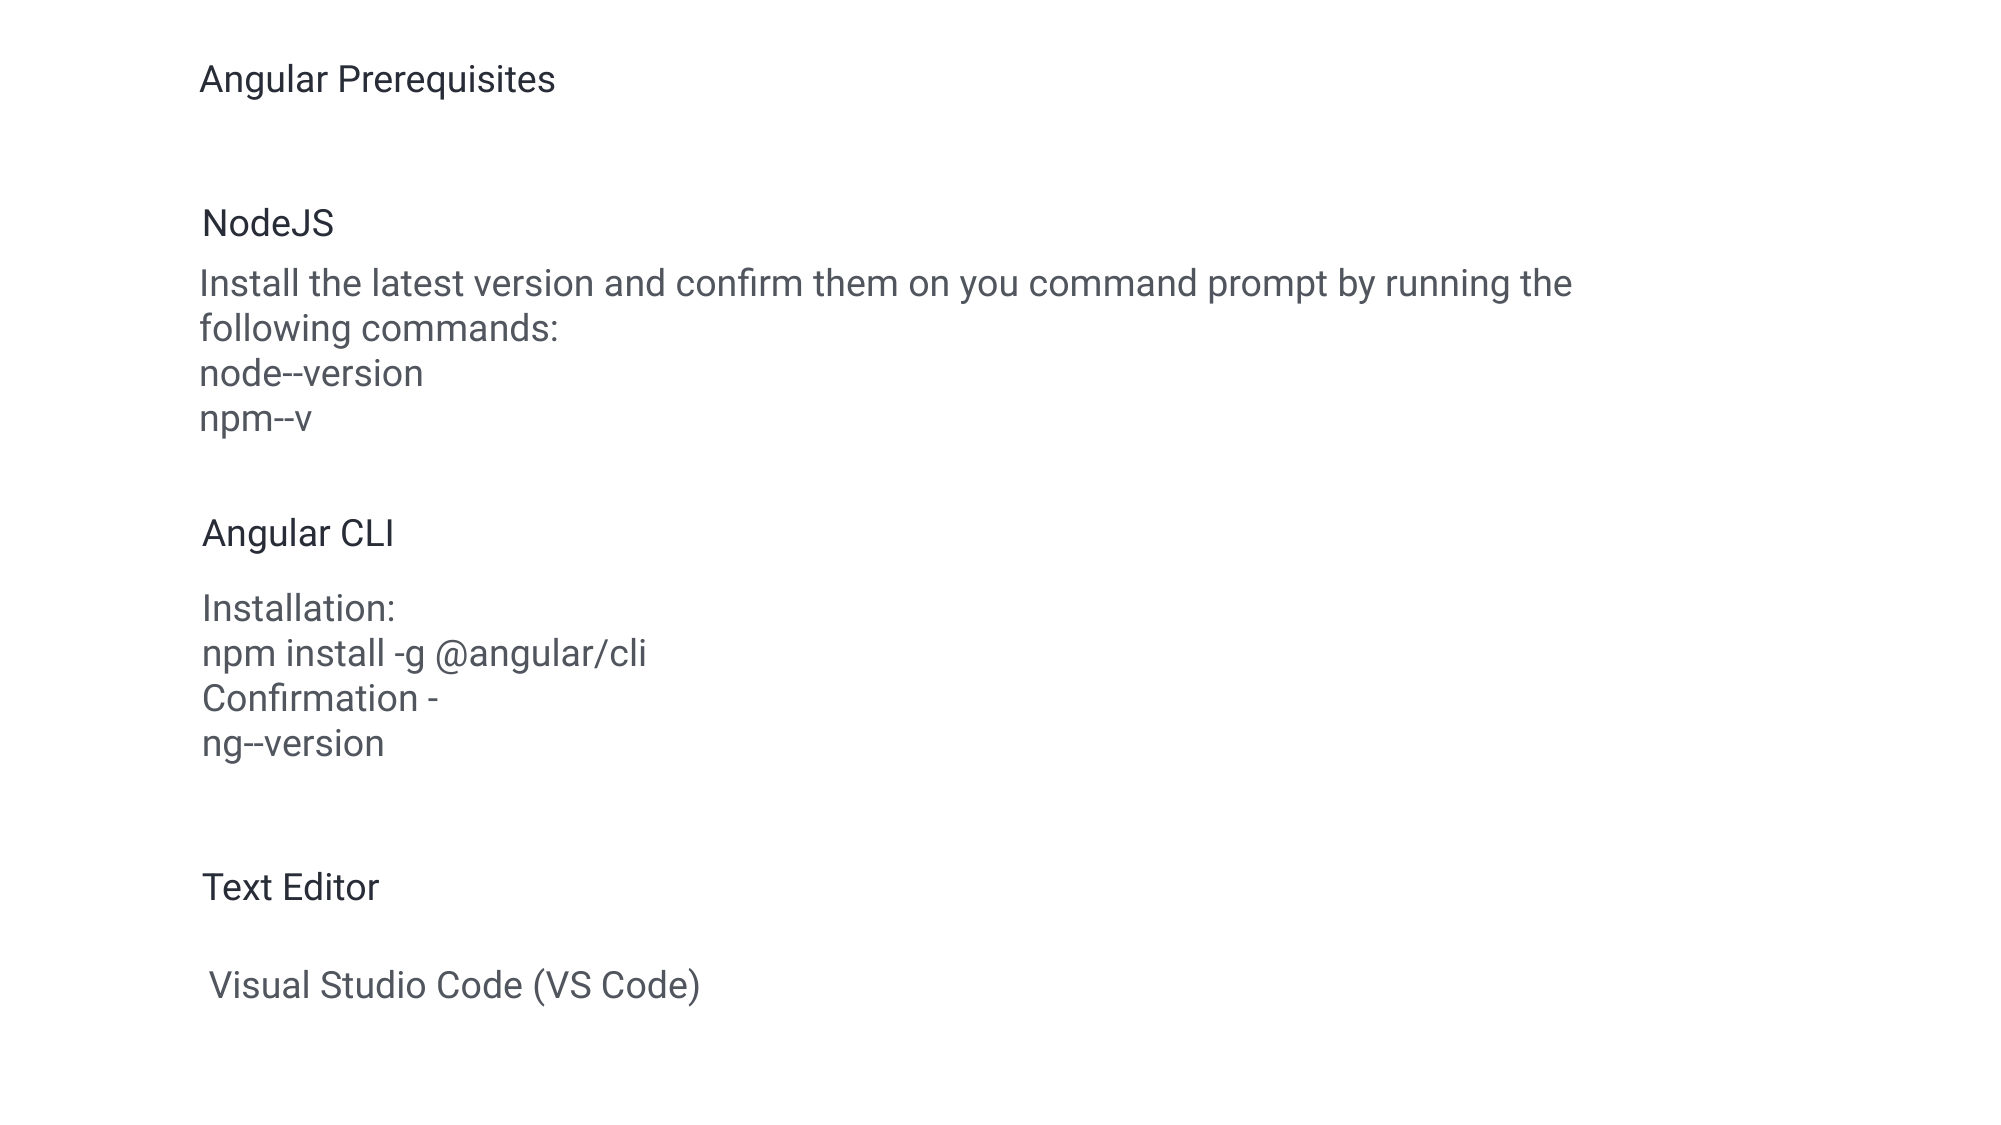

Angular Prerequisites
NodeJS
Install the latest version and confirm them on you command prompt by running the following commands:
node--version
npm--v
Angular CLI
Installation:
npm install -g @angular/cli
Confirmation -
ng--version
Text Editor
Visual Studio Code (VS Code)